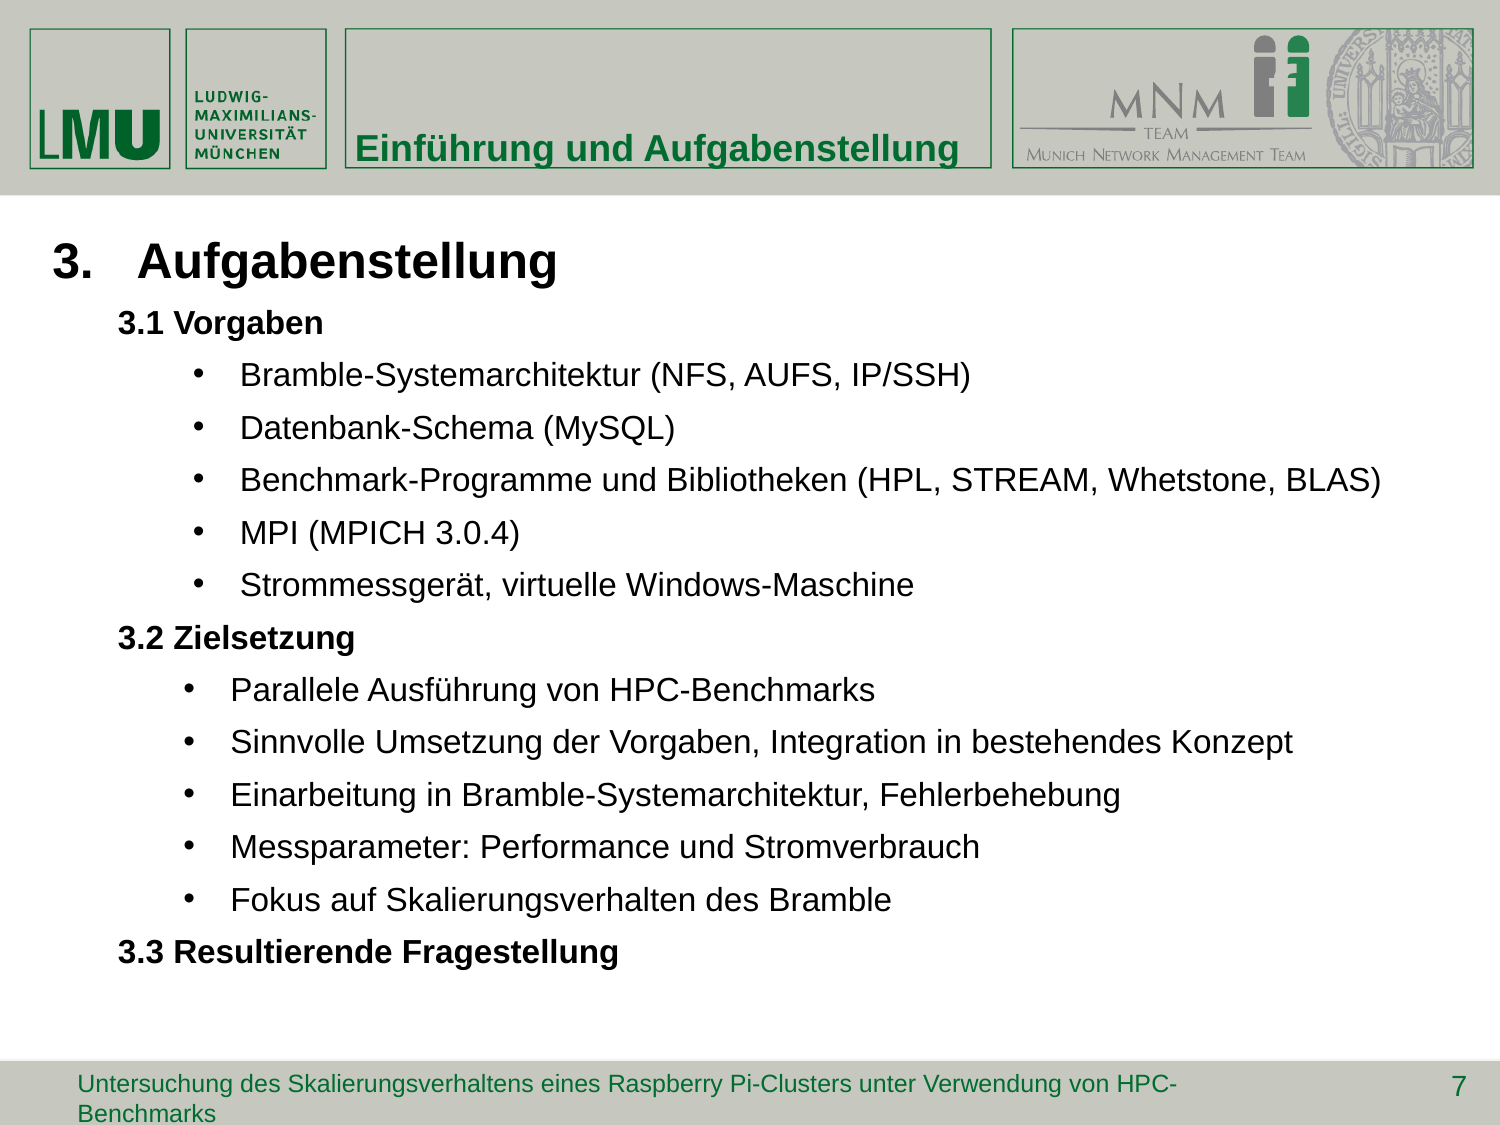

# Einführung und Aufgabenstellung
Aufgabenstellung
3.1 Vorgaben
Bramble-Systemarchitektur (NFS, AUFS, IP/SSH)
Datenbank-Schema (MySQL)
Benchmark-Programme und Bibliotheken (HPL, STREAM, Whetstone, BLAS)
MPI (MPICH 3.0.4)
Strommessgerät, virtuelle Windows-Maschine
3.2 Zielsetzung
Parallele Ausführung von HPC-Benchmarks
Sinnvolle Umsetzung der Vorgaben, Integration in bestehendes Konzept
Einarbeitung in Bramble-Systemarchitektur, Fehlerbehebung
Messparameter: Performance und Stromverbrauch
Fokus auf Skalierungsverhalten des Bramble
3.3 Resultierende Fragestellung

Untersuchung des Skalierungsverhaltens eines Raspberry Pi-Clusters unter Verwendung von HPC-Benchmarks
7